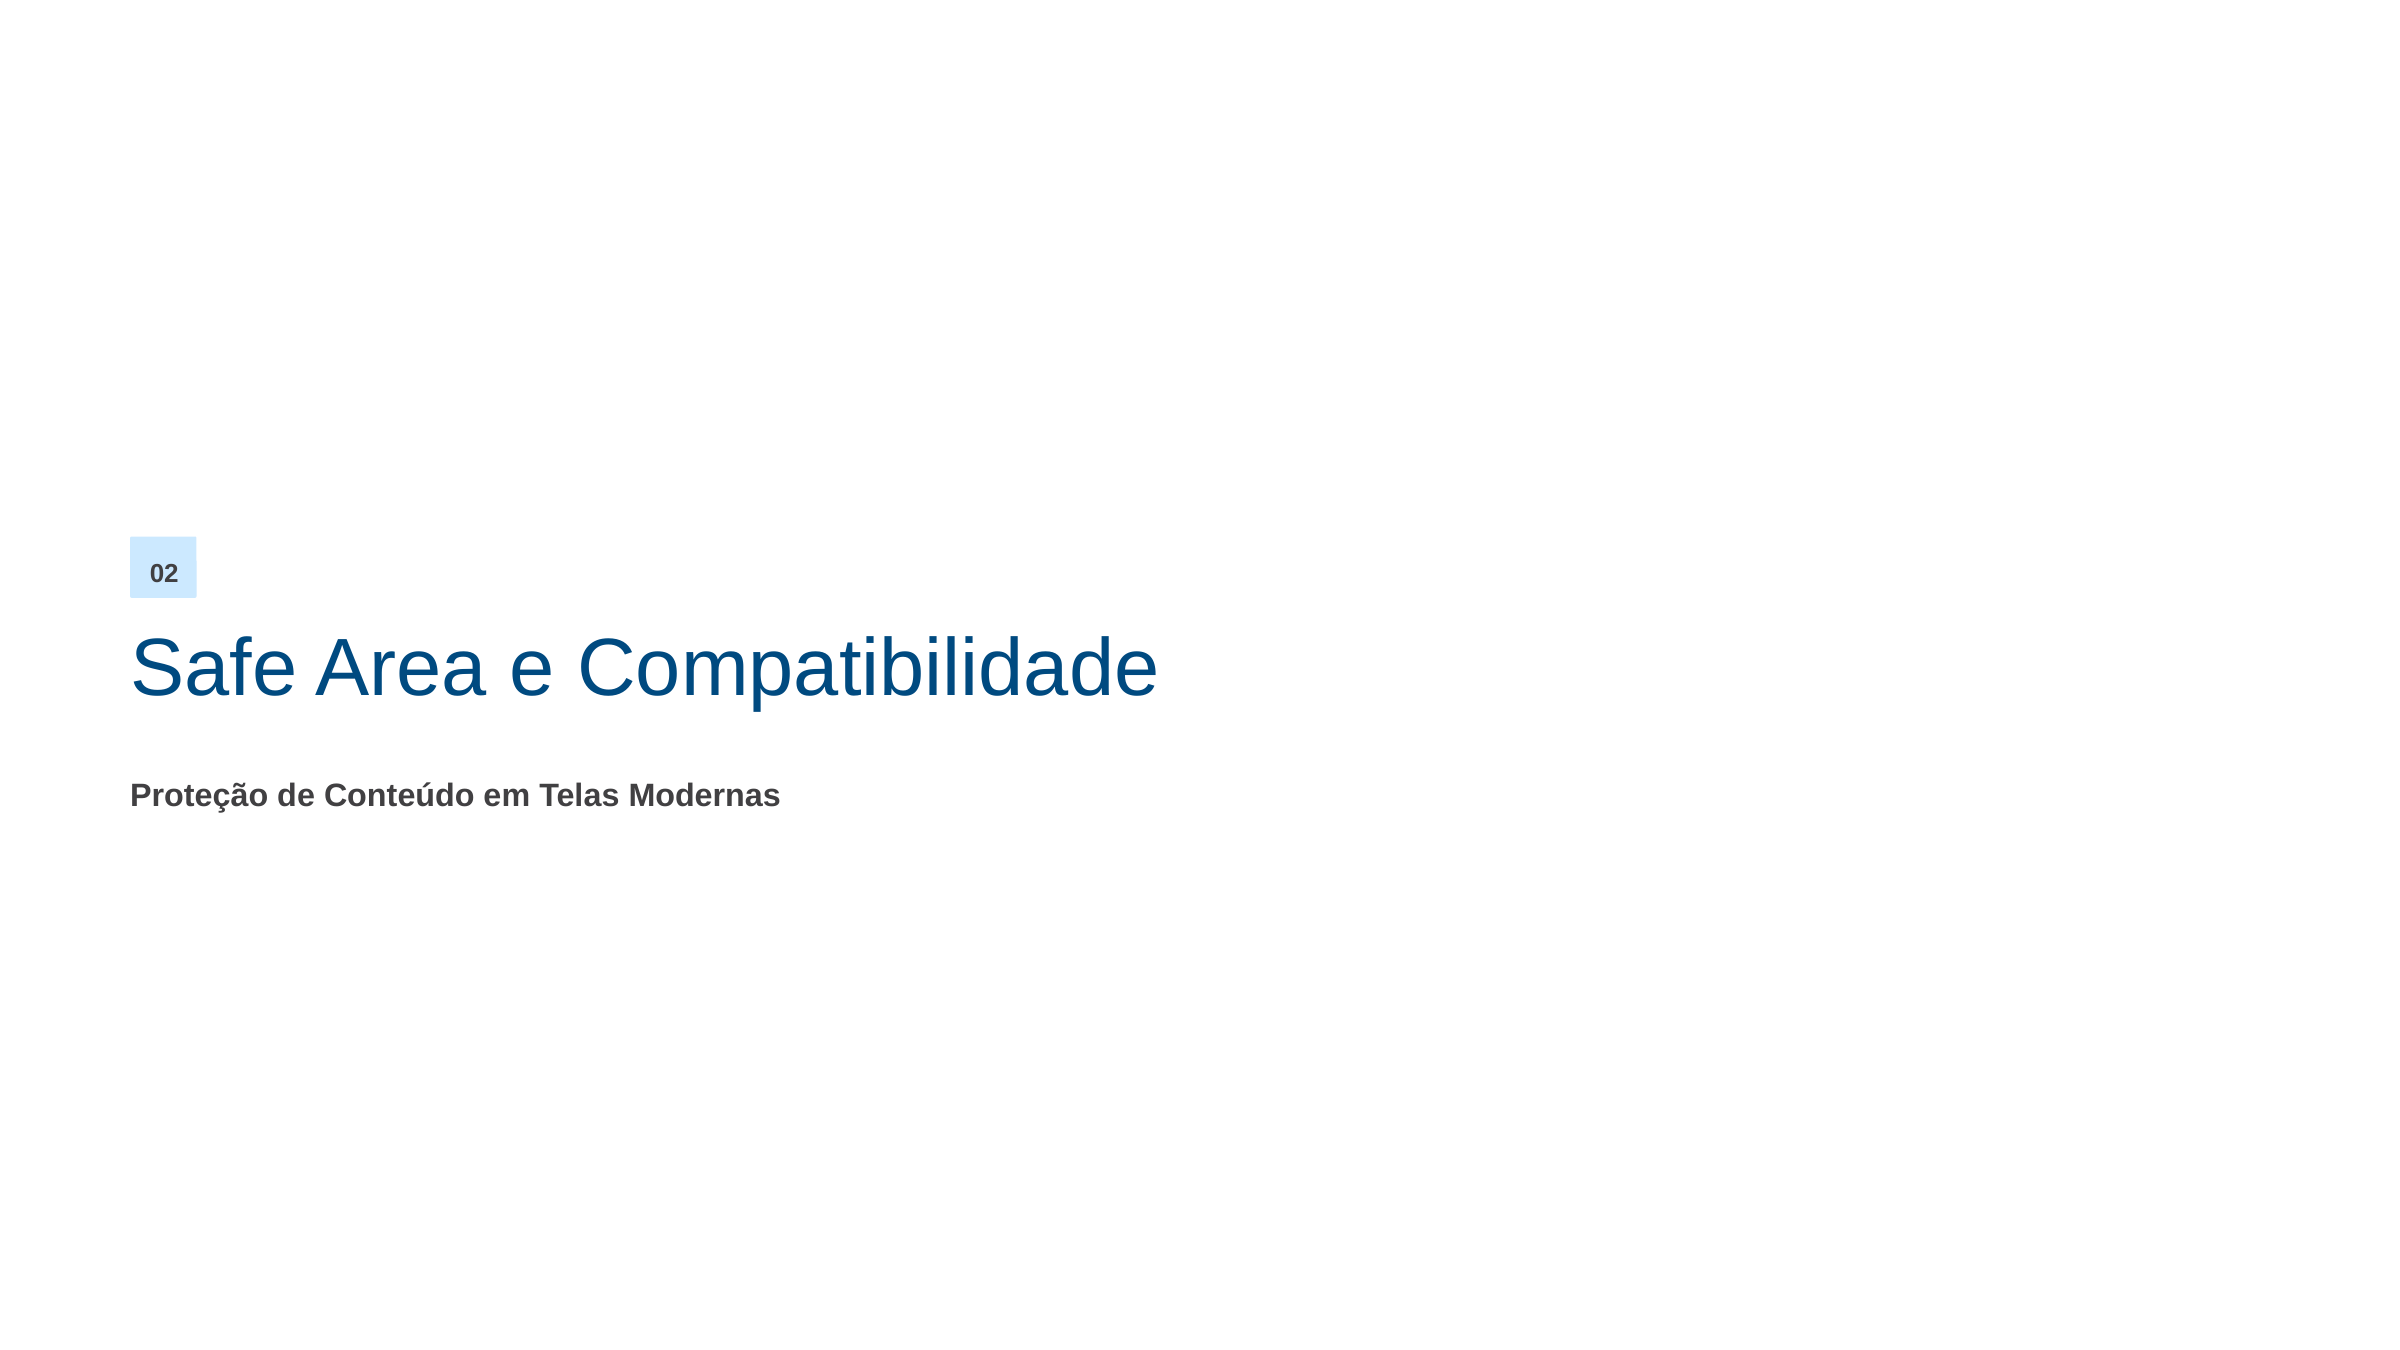

02
Safe Area e Compatibilidade
Proteção de Conteúdo em Telas Modernas